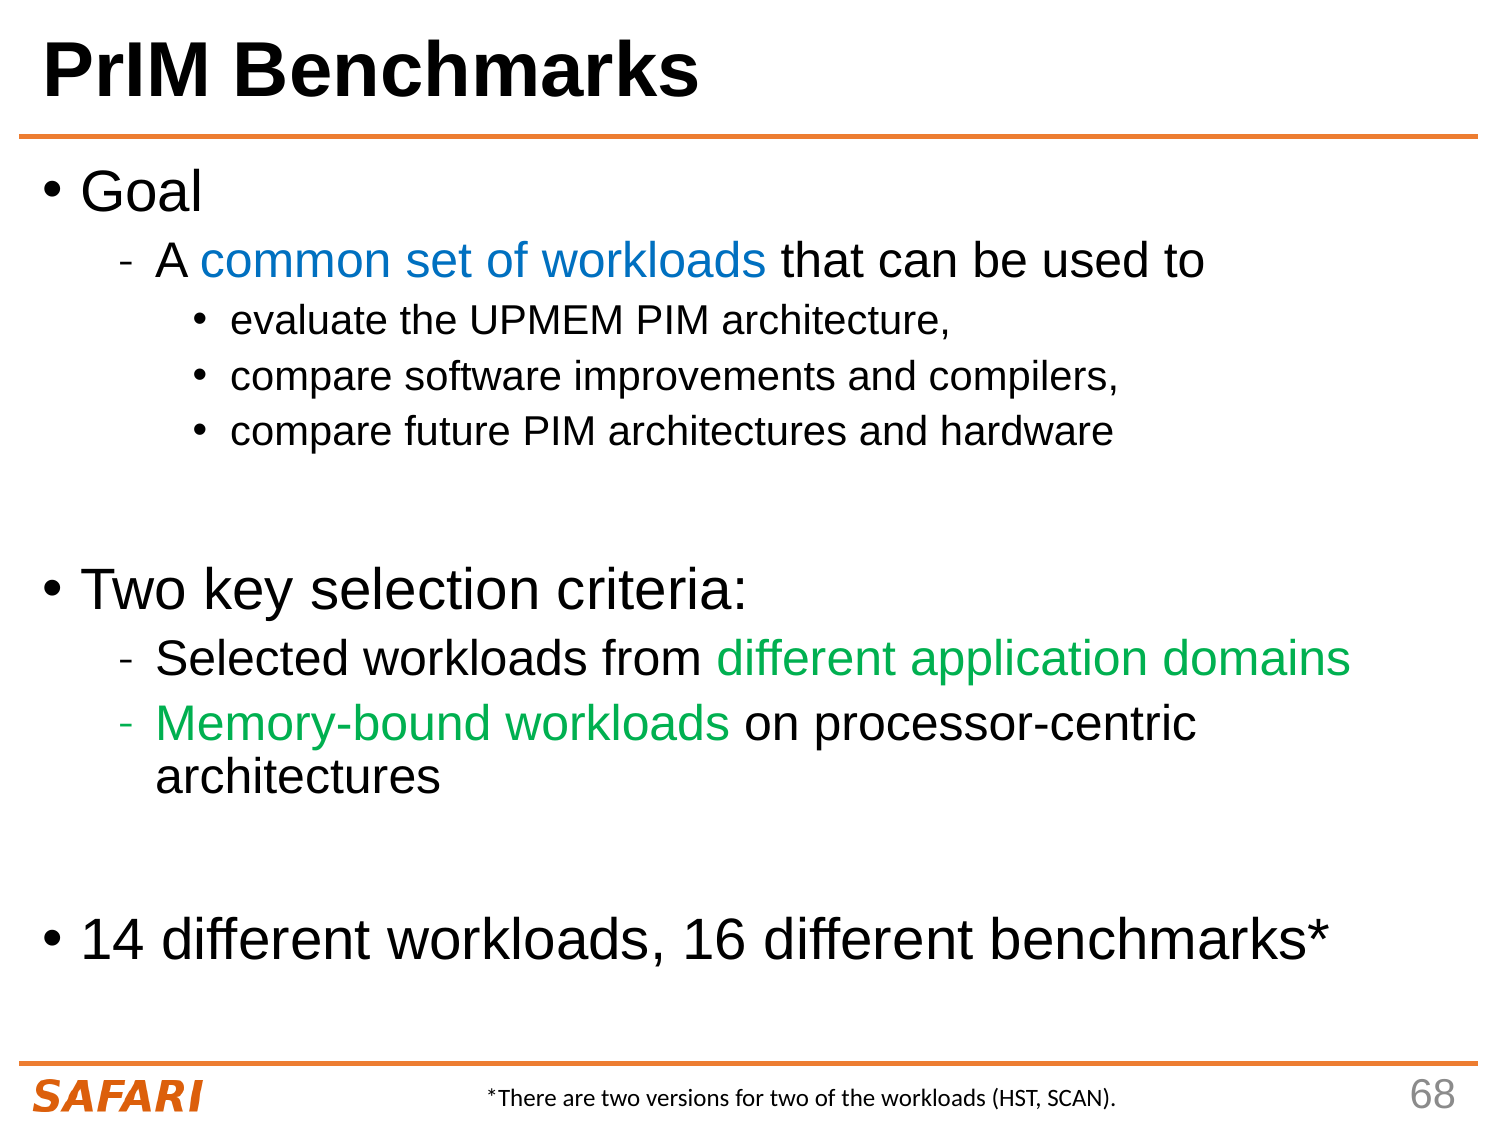

# PrIM Benchmarks
Goal
A common set of workloads that can be used to
evaluate the UPMEM PIM architecture,
compare software improvements and compilers,
compare future PIM architectures and hardware

Two key selection criteria:
Selected workloads from different application domains
Memory-bound workloads on processor-centric architectures

14 different workloads, 16 different benchmarks*
*There are two versions for two of the workloads (HST, SCAN).